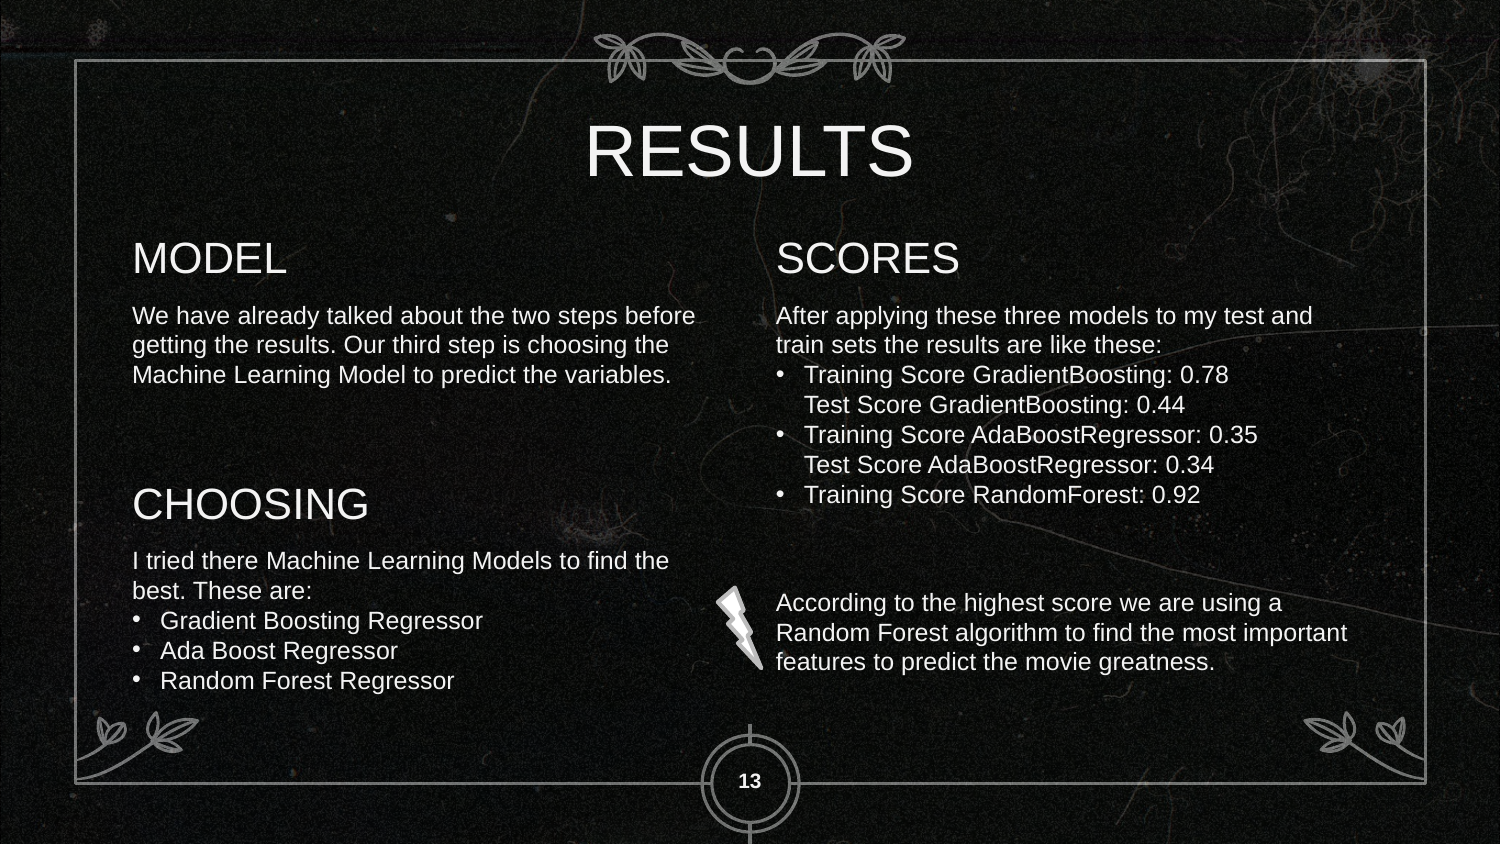

# RESULTS
MODEL
SCORES
We have already talked about the two steps before getting the results. Our third step is choosing the Machine Learning Model to predict the variables.
After applying these three models to my test and train sets the results are like these:
Training Score GradientBoosting: 0.78
    Test Score GradientBoosting: 0.44
Training Score AdaBoostRegressor: 0.35
    Test Score AdaBoostRegressor: 0.34
Training Score RandomForest: 0.92
CHOOSING
I tried there Machine Learning Models to find the best. These are:
Gradient Boosting Regressor
Ada Boost Regressor
Random Forest Regressor
According to the highest score we are using a Random Forest algorithm to find the most important features to predict the movie greatness.

13